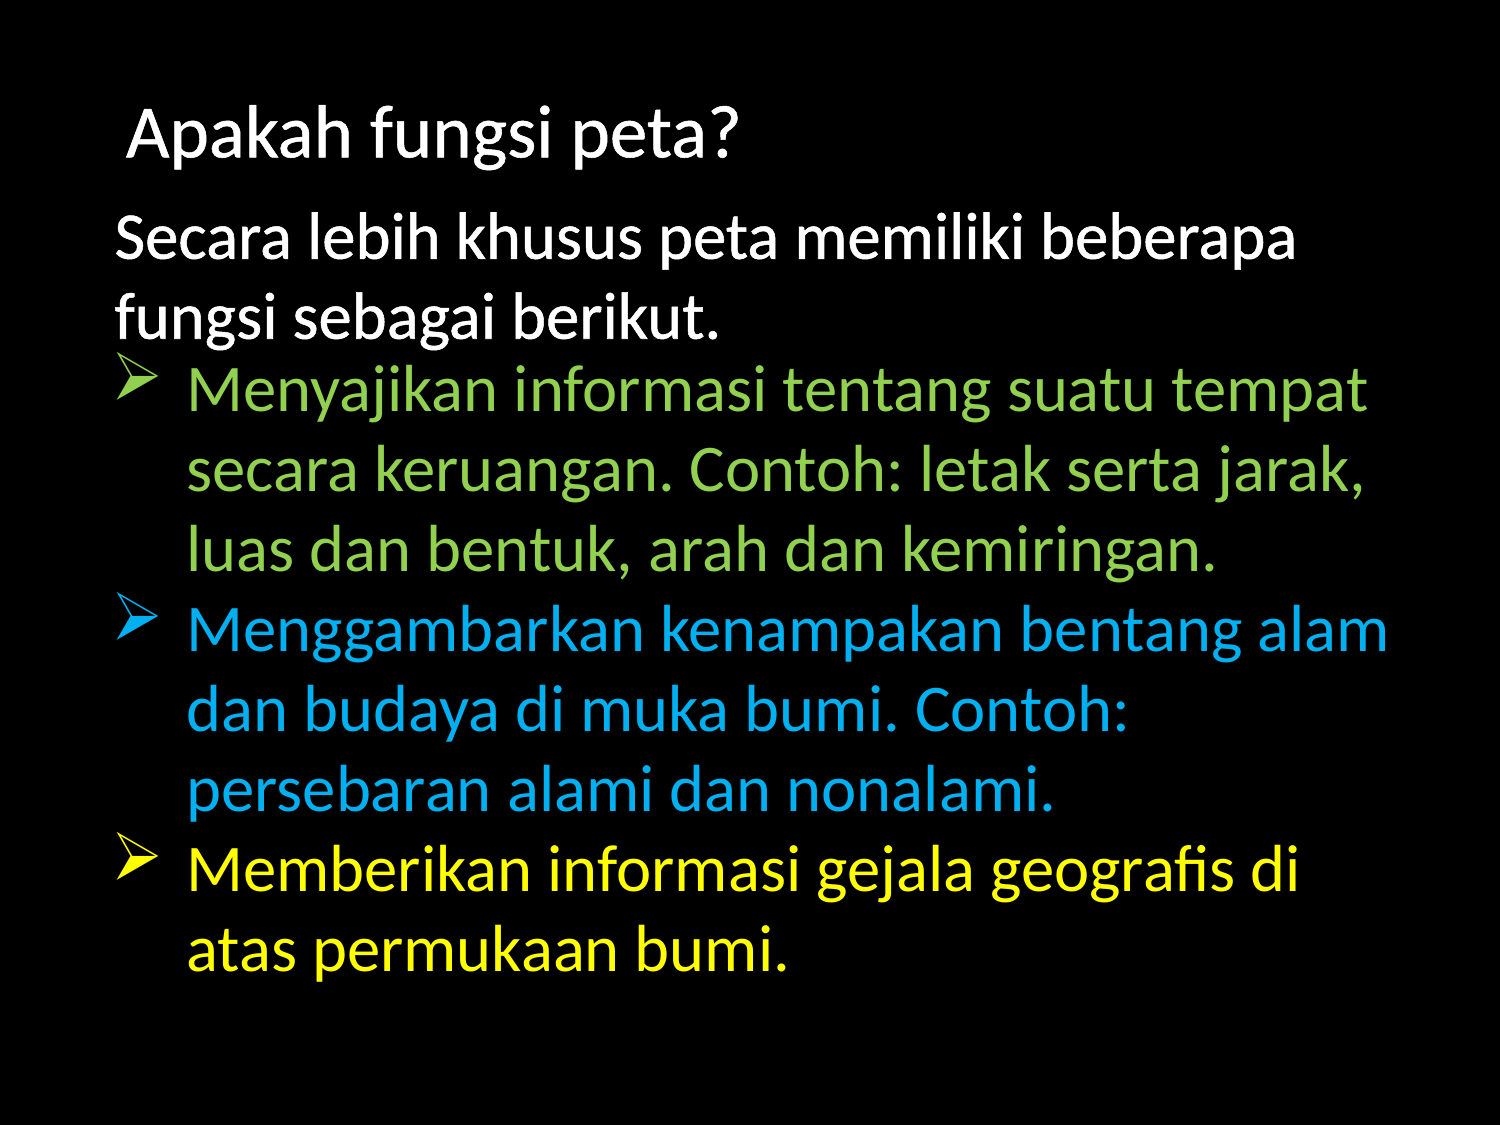

Apakah fungsi peta?
Secara lebih khusus peta memiliki beberapa
fungsi sebagai berikut.
Menyajikan informasi tentang suatu tempat
	secara keruangan. Contoh: letak serta jarak, luas dan bentuk, arah dan kemiringan.
Menggambarkan kenampakan bentang alam dan budaya di muka bumi. Contoh: persebaran alami dan nonalami.
Memberikan informasi gejala geografis di atas permukaan bumi.